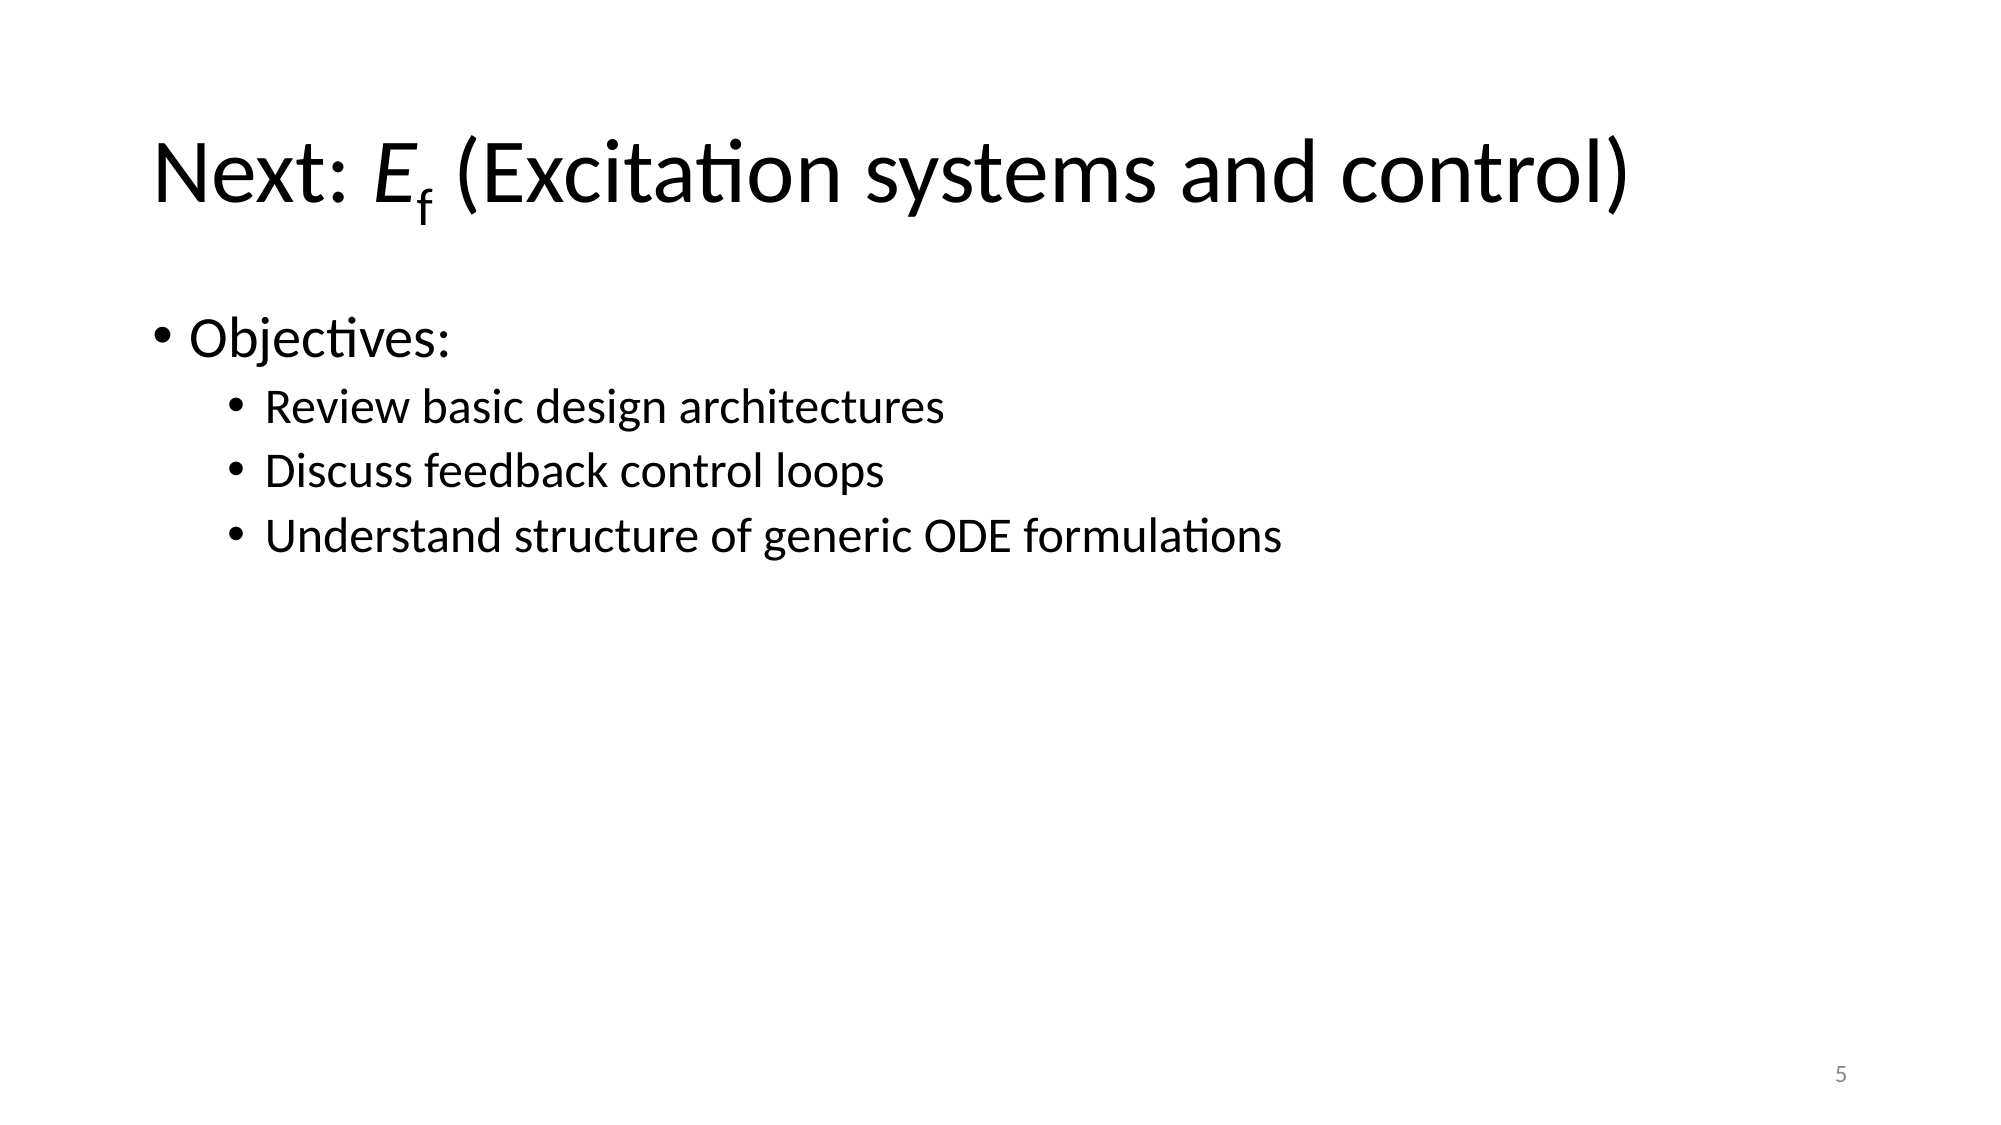

# Next: Ef (Excitation systems and control)
Objectives:
Review basic design architectures
Discuss feedback control loops
Understand structure of generic ODE formulations

5